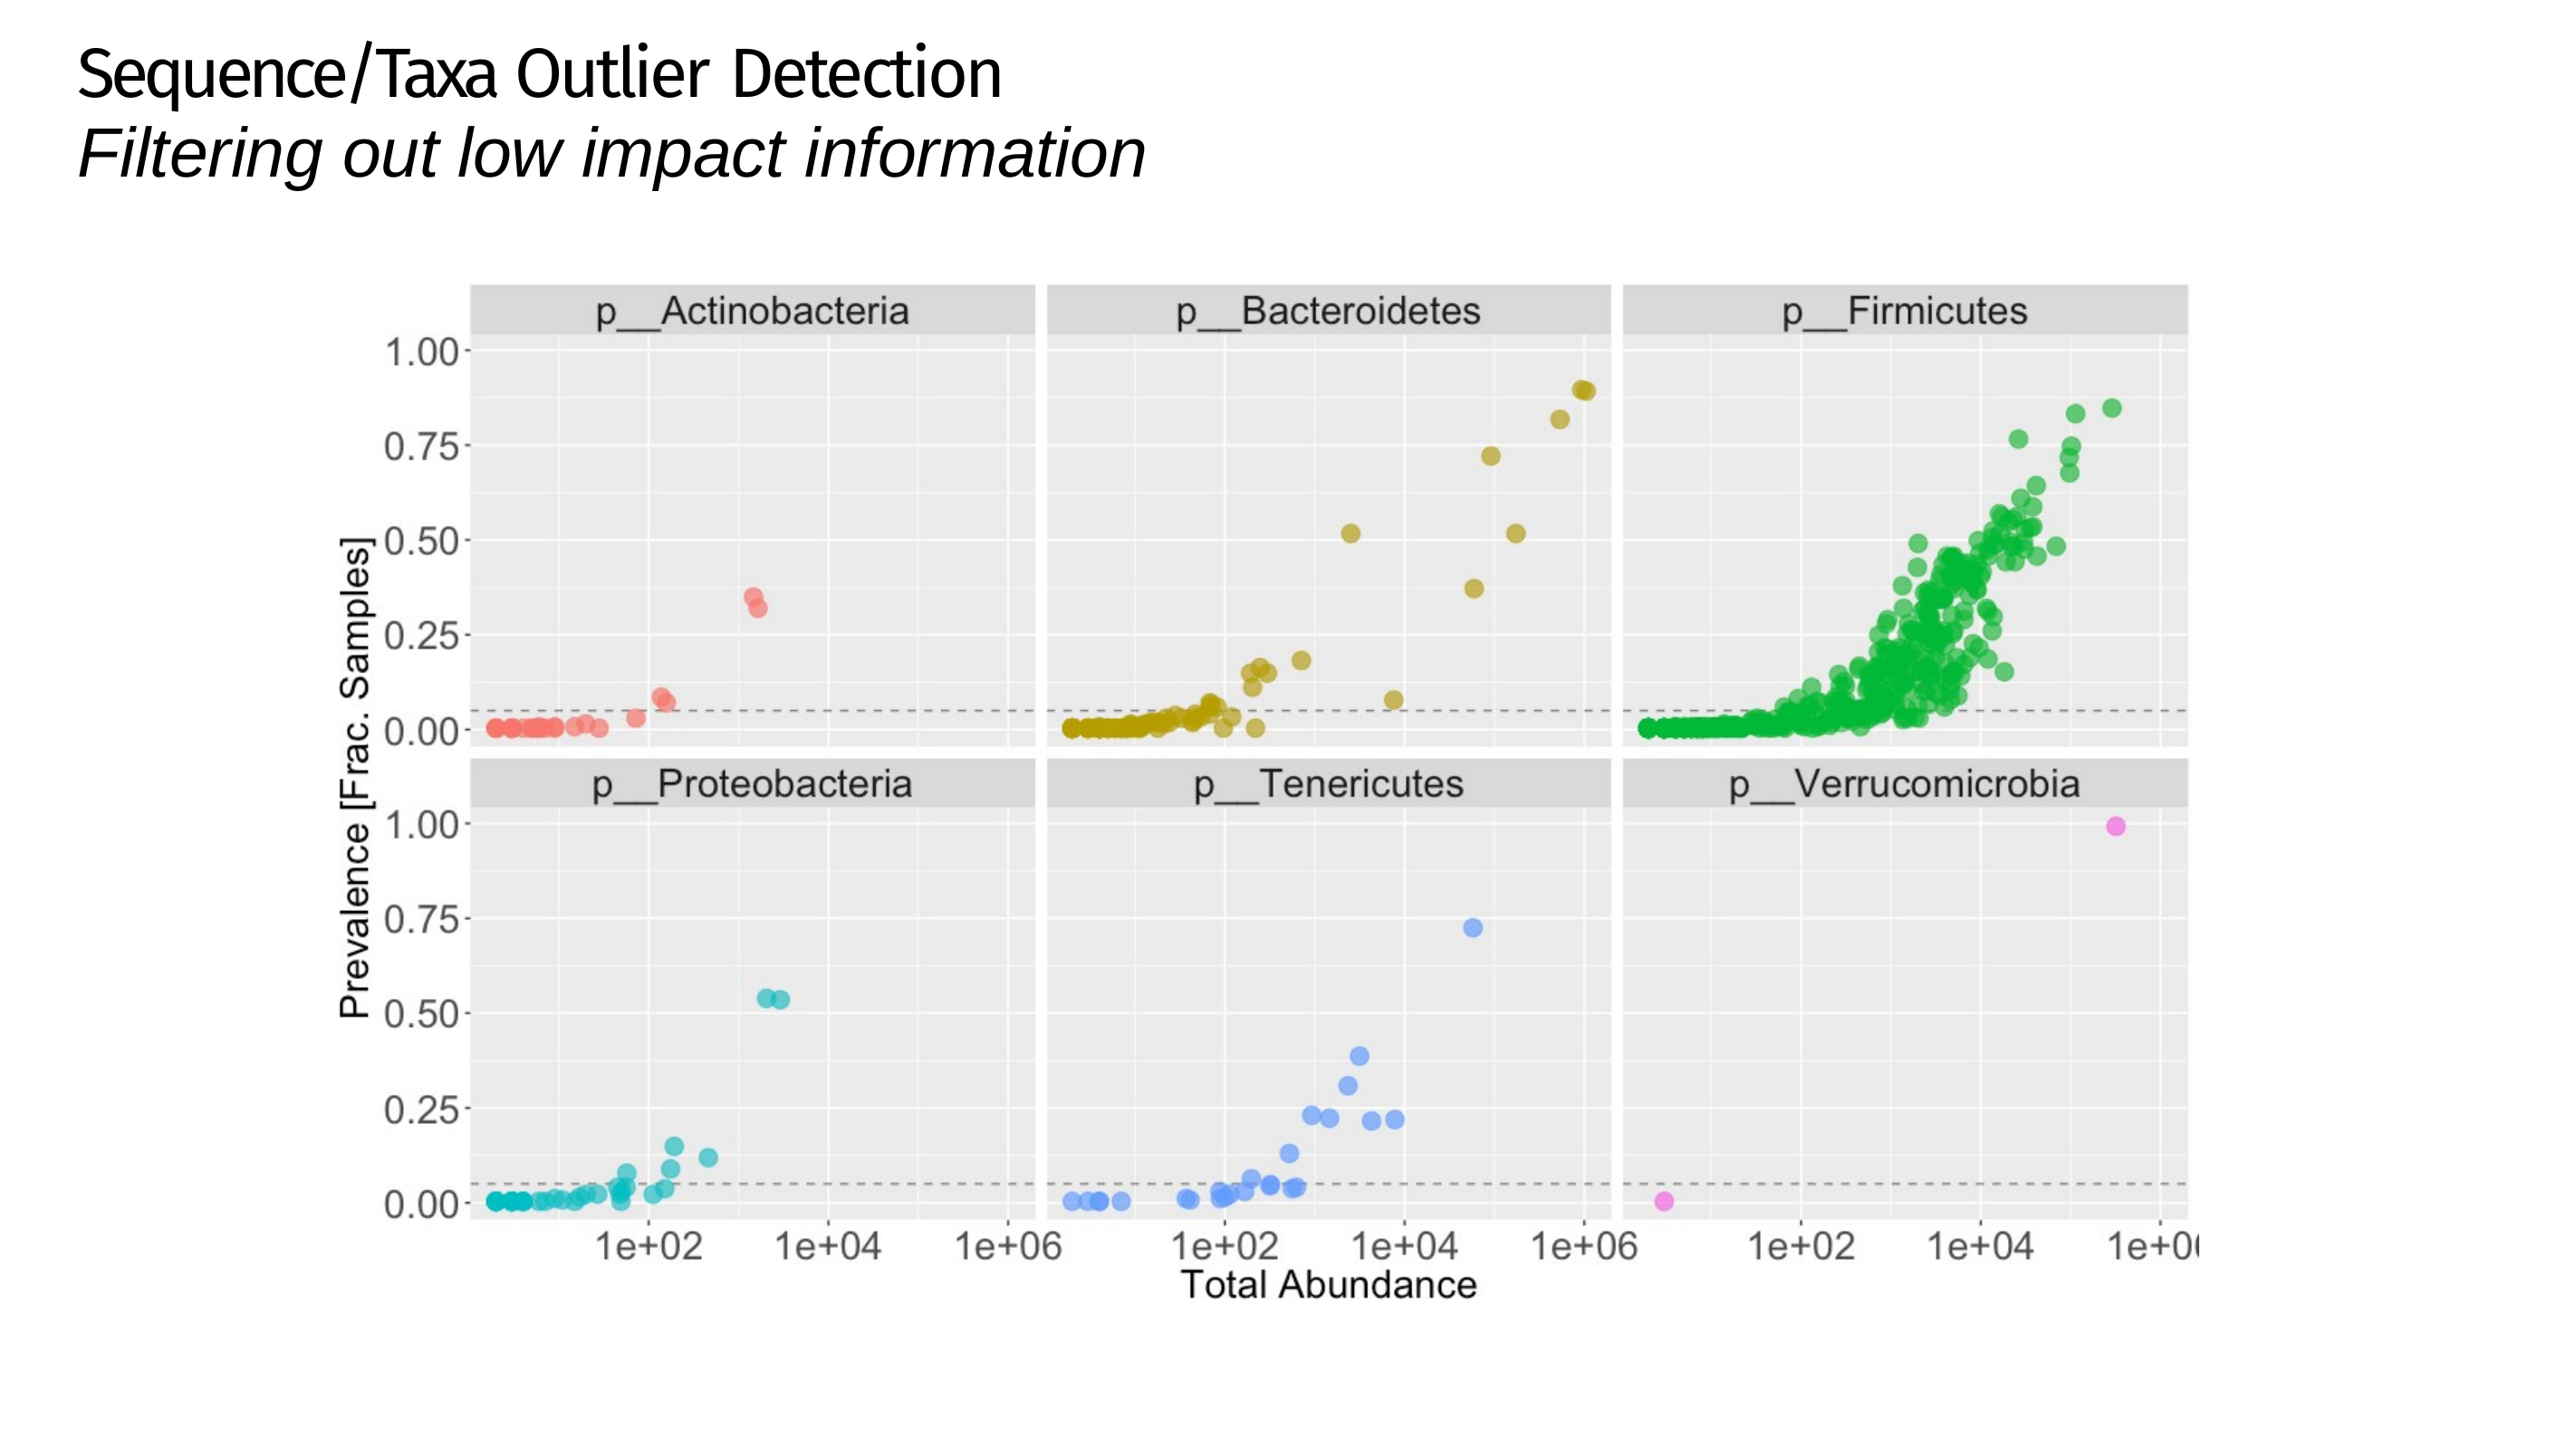

# Sequence/Taxa Outlier Detection
Filtering out low impact information